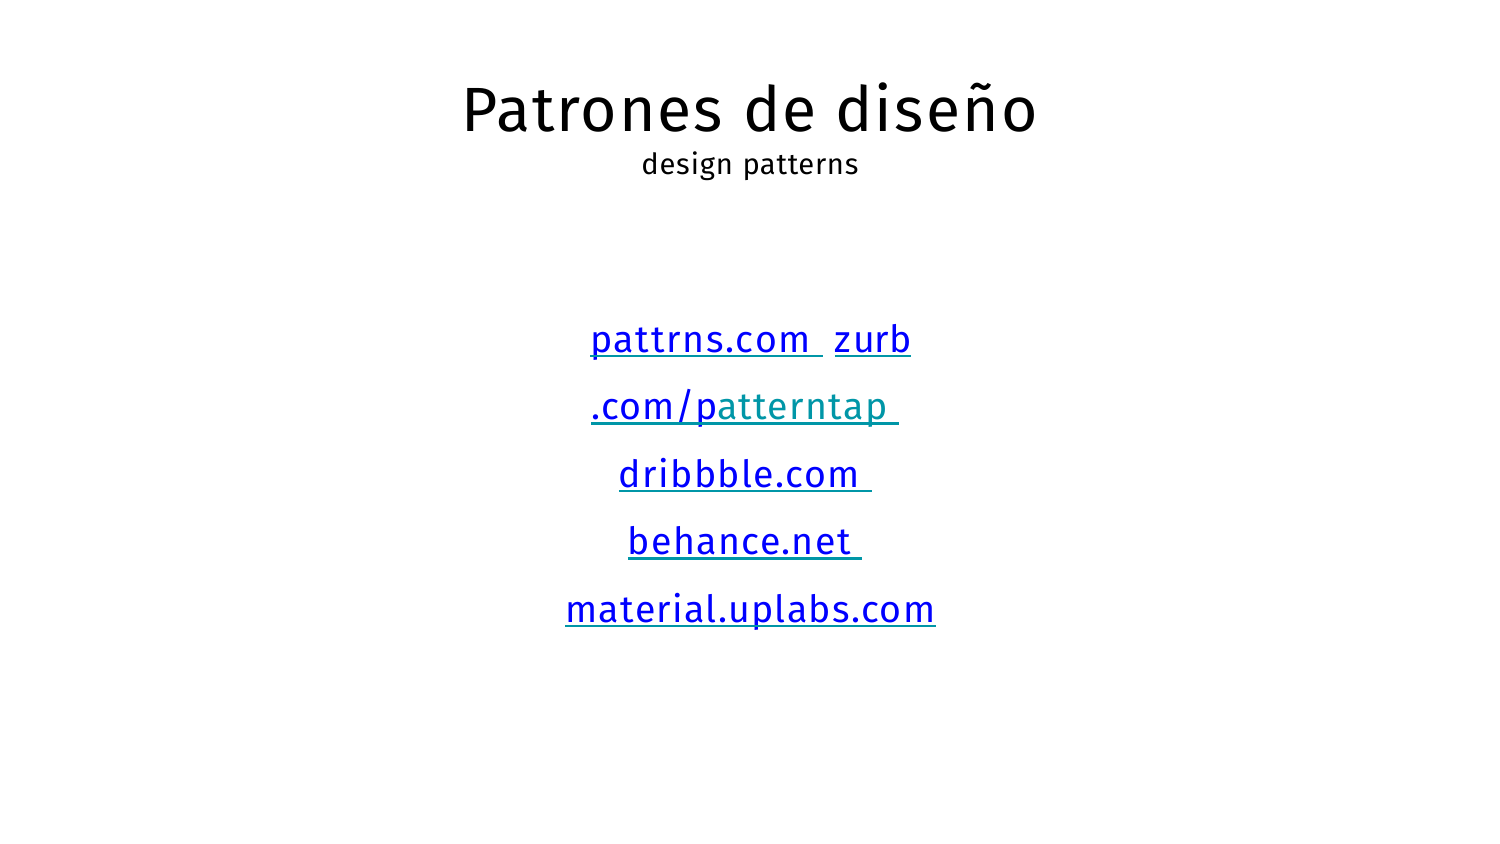

# Patrones de diseño
design patterns
pattrns.com  zurb.com/patterntap  dribbble.com  behance.net  material.uplabs.com